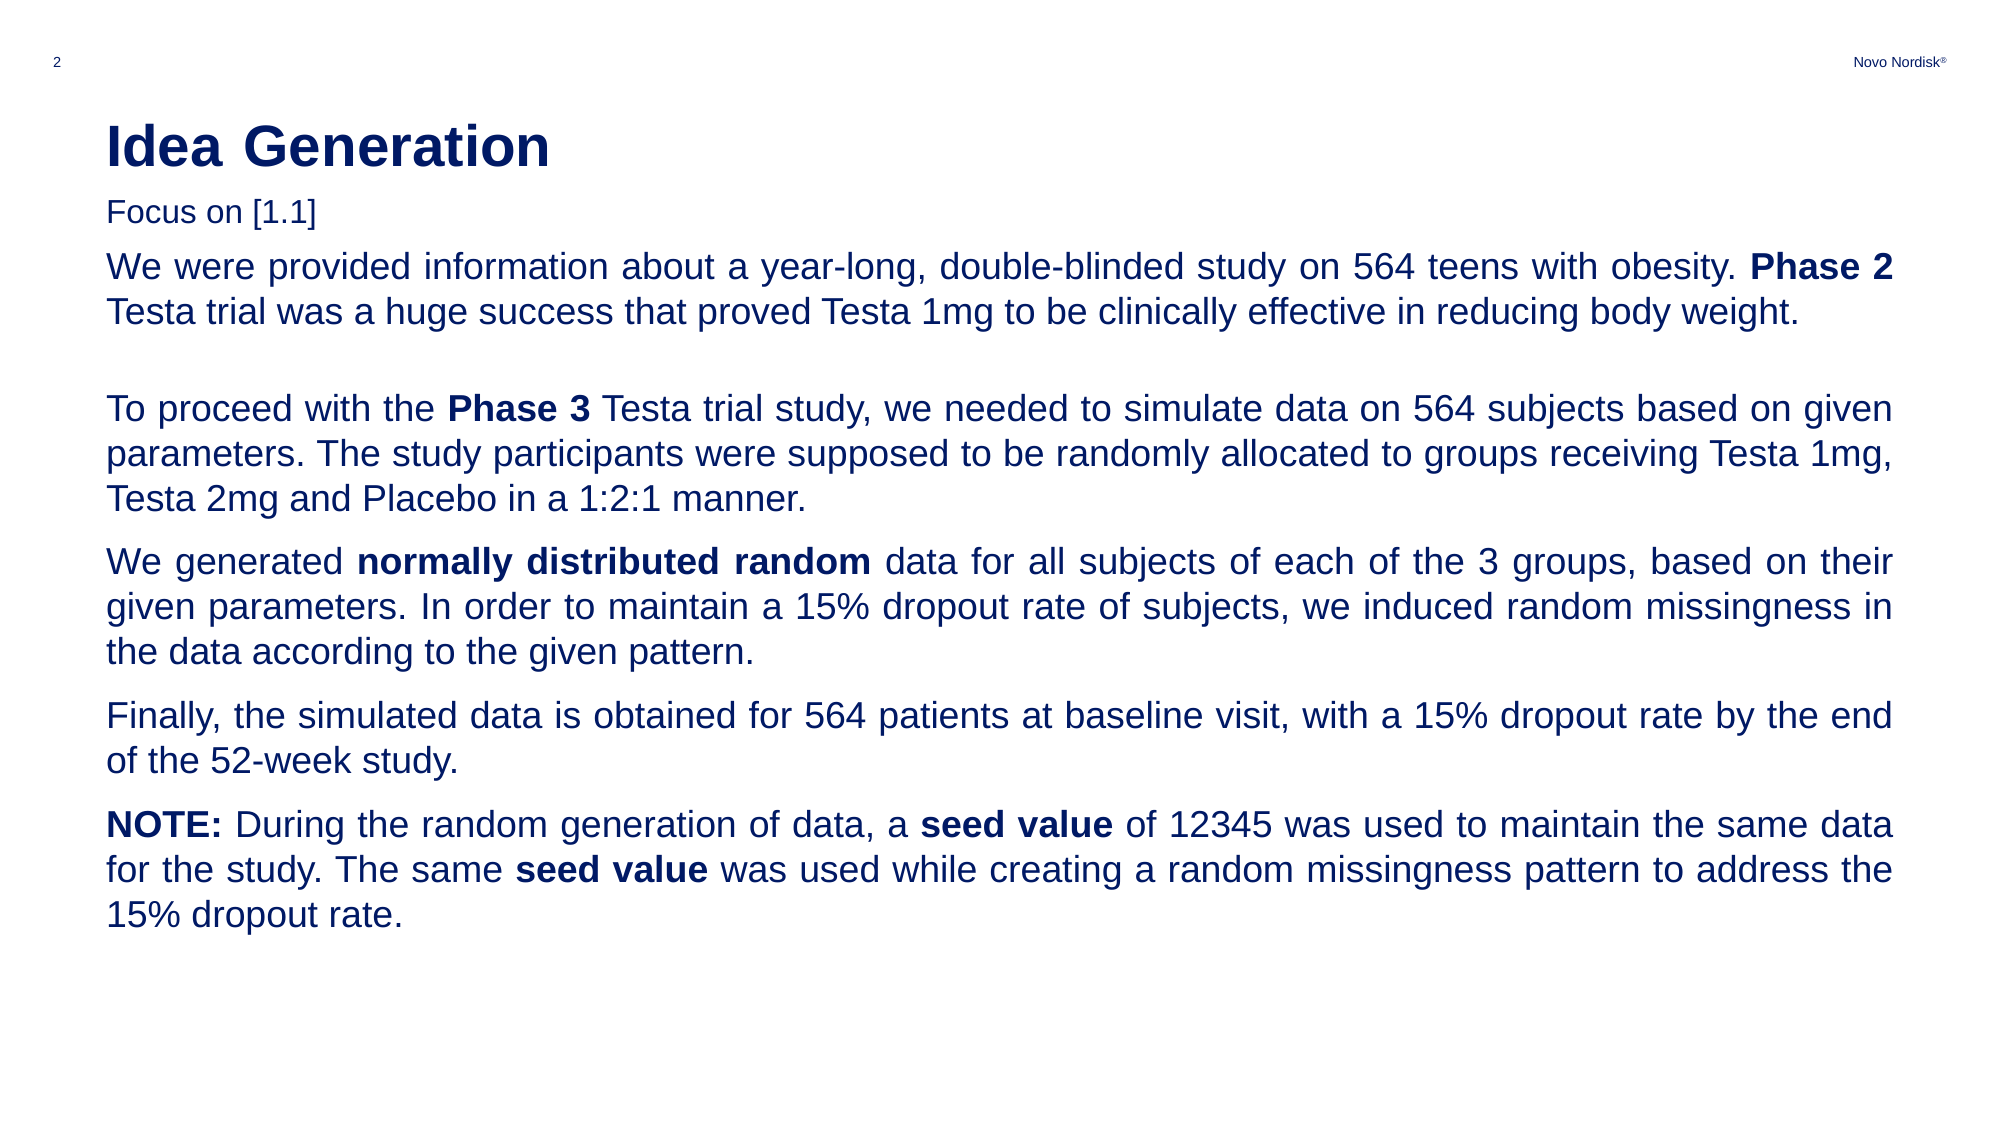

2

# Idea Generation
Focus on [1.1]
We were provided information about a year-long, double-blinded study on 564 teens with obesity. Phase 2 Testa trial was a huge success that proved Testa 1mg to be clinically effective in reducing body weight.

To proceed with the Phase 3 Testa trial study, we needed to simulate data on 564 subjects based on given parameters. The study participants were supposed to be randomly allocated to groups receiving Testa 1mg, Testa 2mg and Placebo in a 1:2:1 manner.
We generated normally distributed random data for all subjects of each of the 3 groups, based on their given parameters. In order to maintain a 15% dropout rate of subjects, we induced random missingness in the data according to the given pattern.
Finally, the simulated data is obtained for 564 patients at baseline visit, with a 15% dropout rate by the end of the 52-week study.
NOTE: During the random generation of data, a seed value of 12345 was used to maintain the same data for the study. The same seed value was used while creating a random missingness pattern to address the 15% dropout rate.